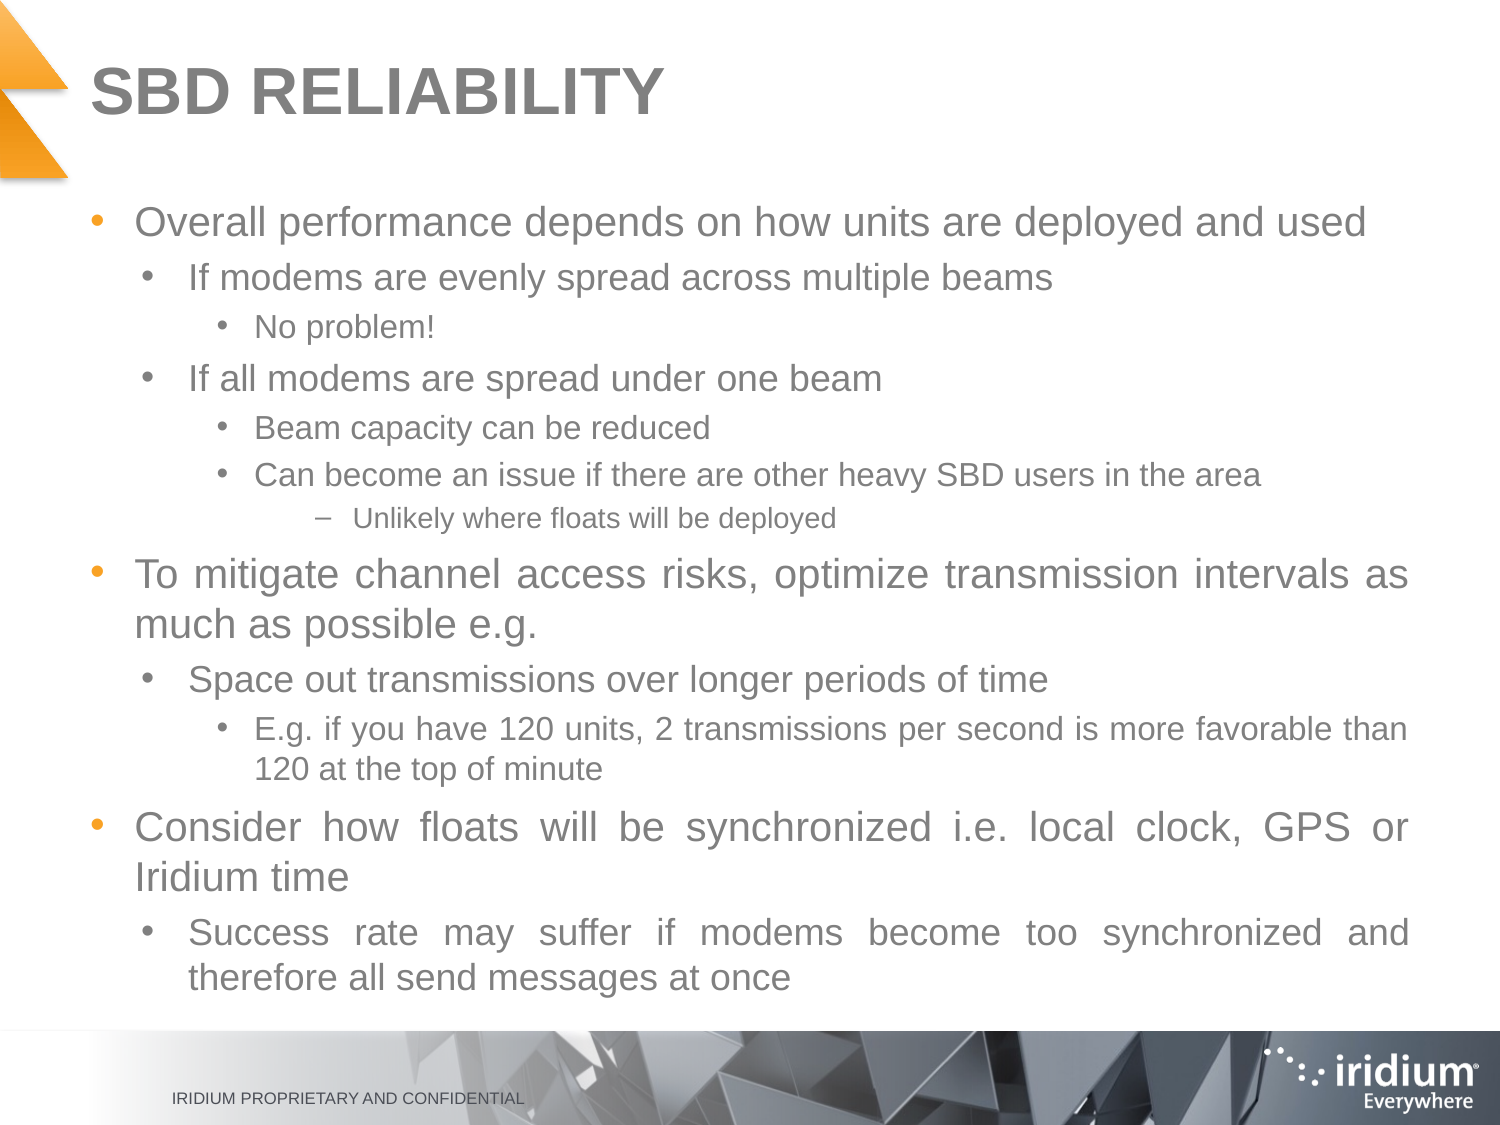

# SBD reliability
Overall performance depends on how units are deployed and used
If modems are evenly spread across multiple beams
No problem!
If all modems are spread under one beam
Beam capacity can be reduced
Can become an issue if there are other heavy SBD users in the area
Unlikely where floats will be deployed
To mitigate channel access risks, optimize transmission intervals as much as possible e.g.
Space out transmissions over longer periods of time
E.g. if you have 120 units, 2 transmissions per second is more favorable than 120 at the top of minute
Consider how floats will be synchronized i.e. local clock, GPS or Iridium time
Success rate may suffer if modems become too synchronized and therefore all send messages at once
Iridium Proprietary and Confidential